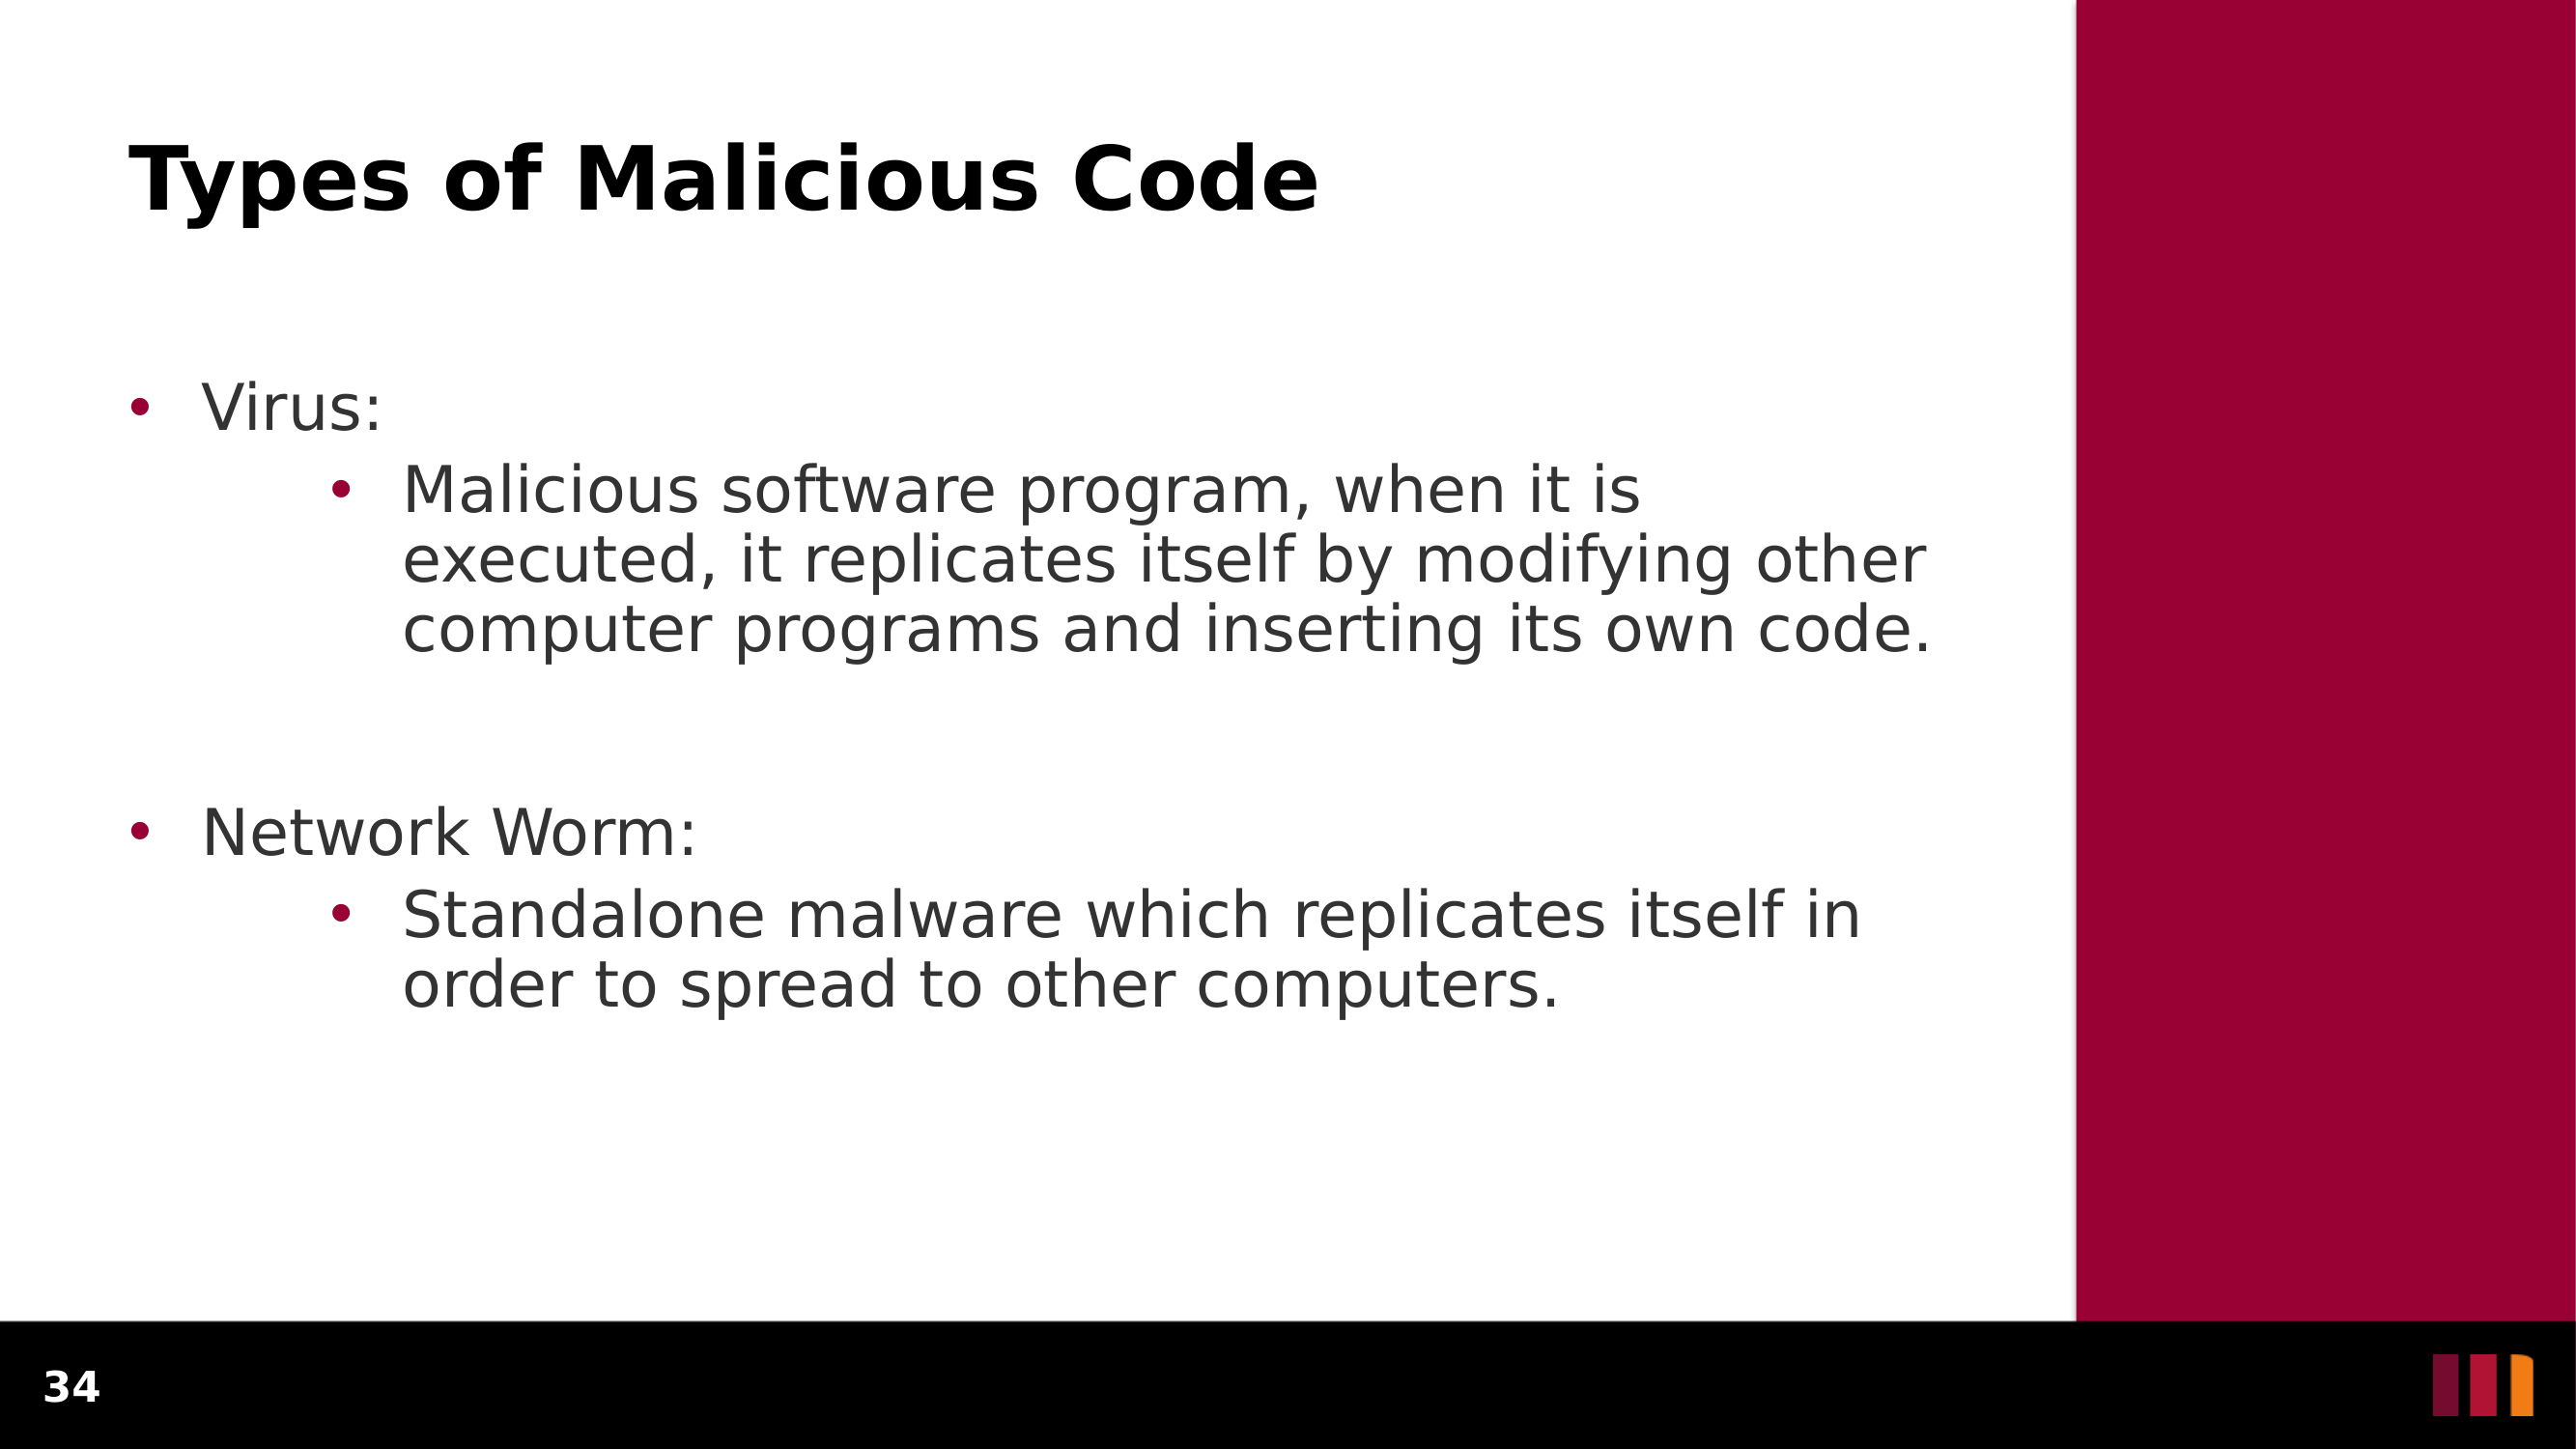

# Types of Malicious Code
Virus:
Malicious software program, when it is executed, it replicates itself by modifying other computer programs and inserting its own code.

Network Worm:
Standalone malware which replicates itself in order to spread to other computers.

34